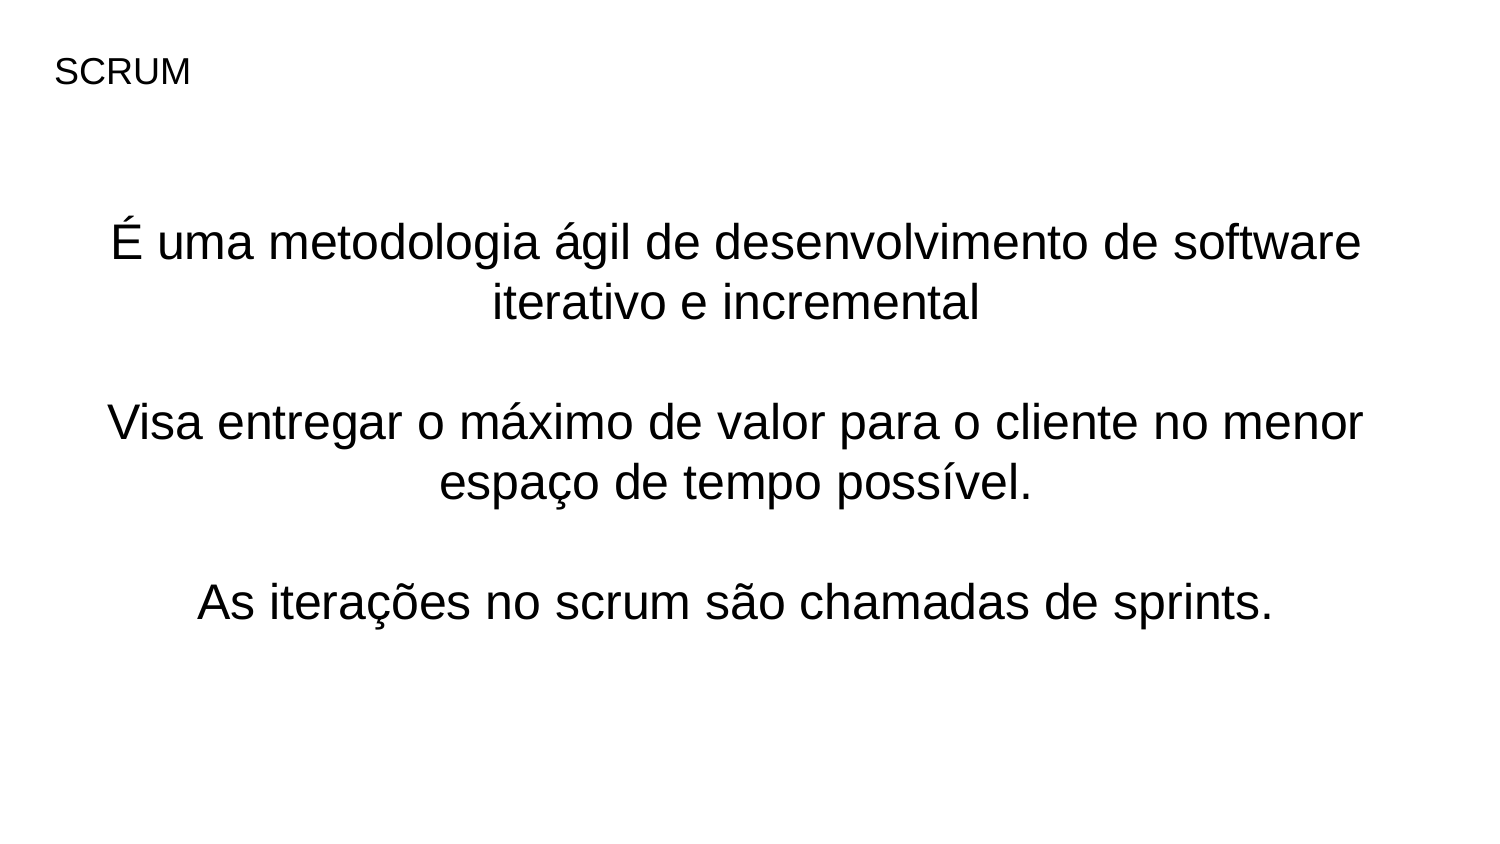

SCRUM
É uma metodologia ágil de desenvolvimento de software iterativo e incremental

Visa entregar o máximo de valor para o cliente no menor espaço de tempo possível.

As iterações no scrum são chamadas de sprints.